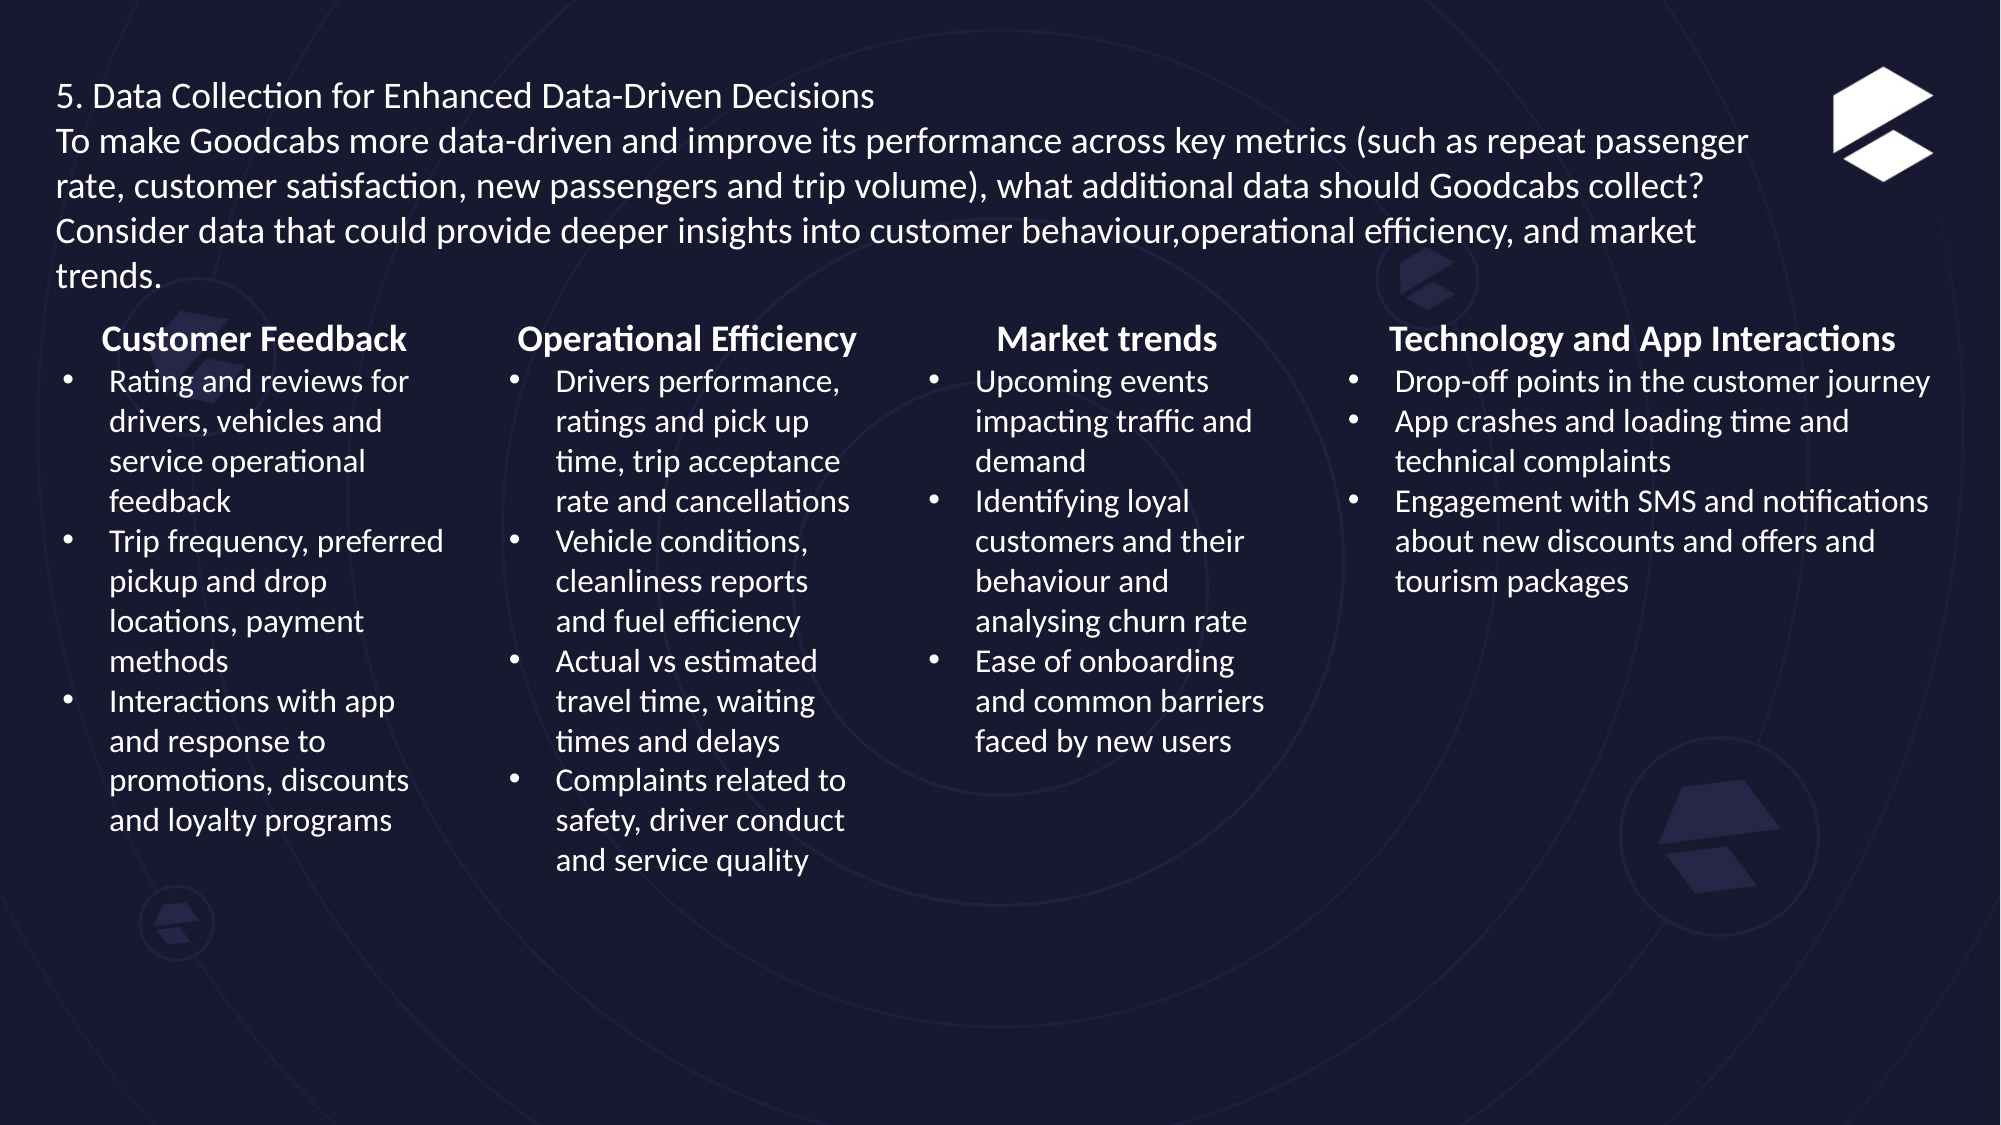

5. Data Collection for Enhanced Data-Driven Decisions
To make Goodcabs more data-driven and improve its performance across key metrics (such as repeat passenger rate, customer satisfaction, new passengers and trip volume), what additional data should Goodcabs collect? Consider data that could provide deeper insights into customer behaviour,operational efficiency, and market trends.
Customer Feedback
Rating and reviews for drivers, vehicles and service operational feedback
Trip frequency, preferred pickup and drop locations, payment methods
Interactions with app and response to promotions, discounts and loyalty programs
Operational Efficiency
Drivers performance, ratings and pick up time, trip acceptance rate and cancellations
Vehicle conditions, cleanliness reports and fuel efficiency
Actual vs estimated travel time, waiting times and delays
Complaints related to safety, driver conduct and service quality

Technology and App Interactions
Drop-off points in the customer journey
App crashes and loading time and technical complaints
Engagement with SMS and notifications about new discounts and offers and tourism packages
Market trends
Upcoming events impacting traffic and demand
Identifying loyal customers and their behaviour and analysing churn rate
Ease of onboarding and common barriers faced by new users